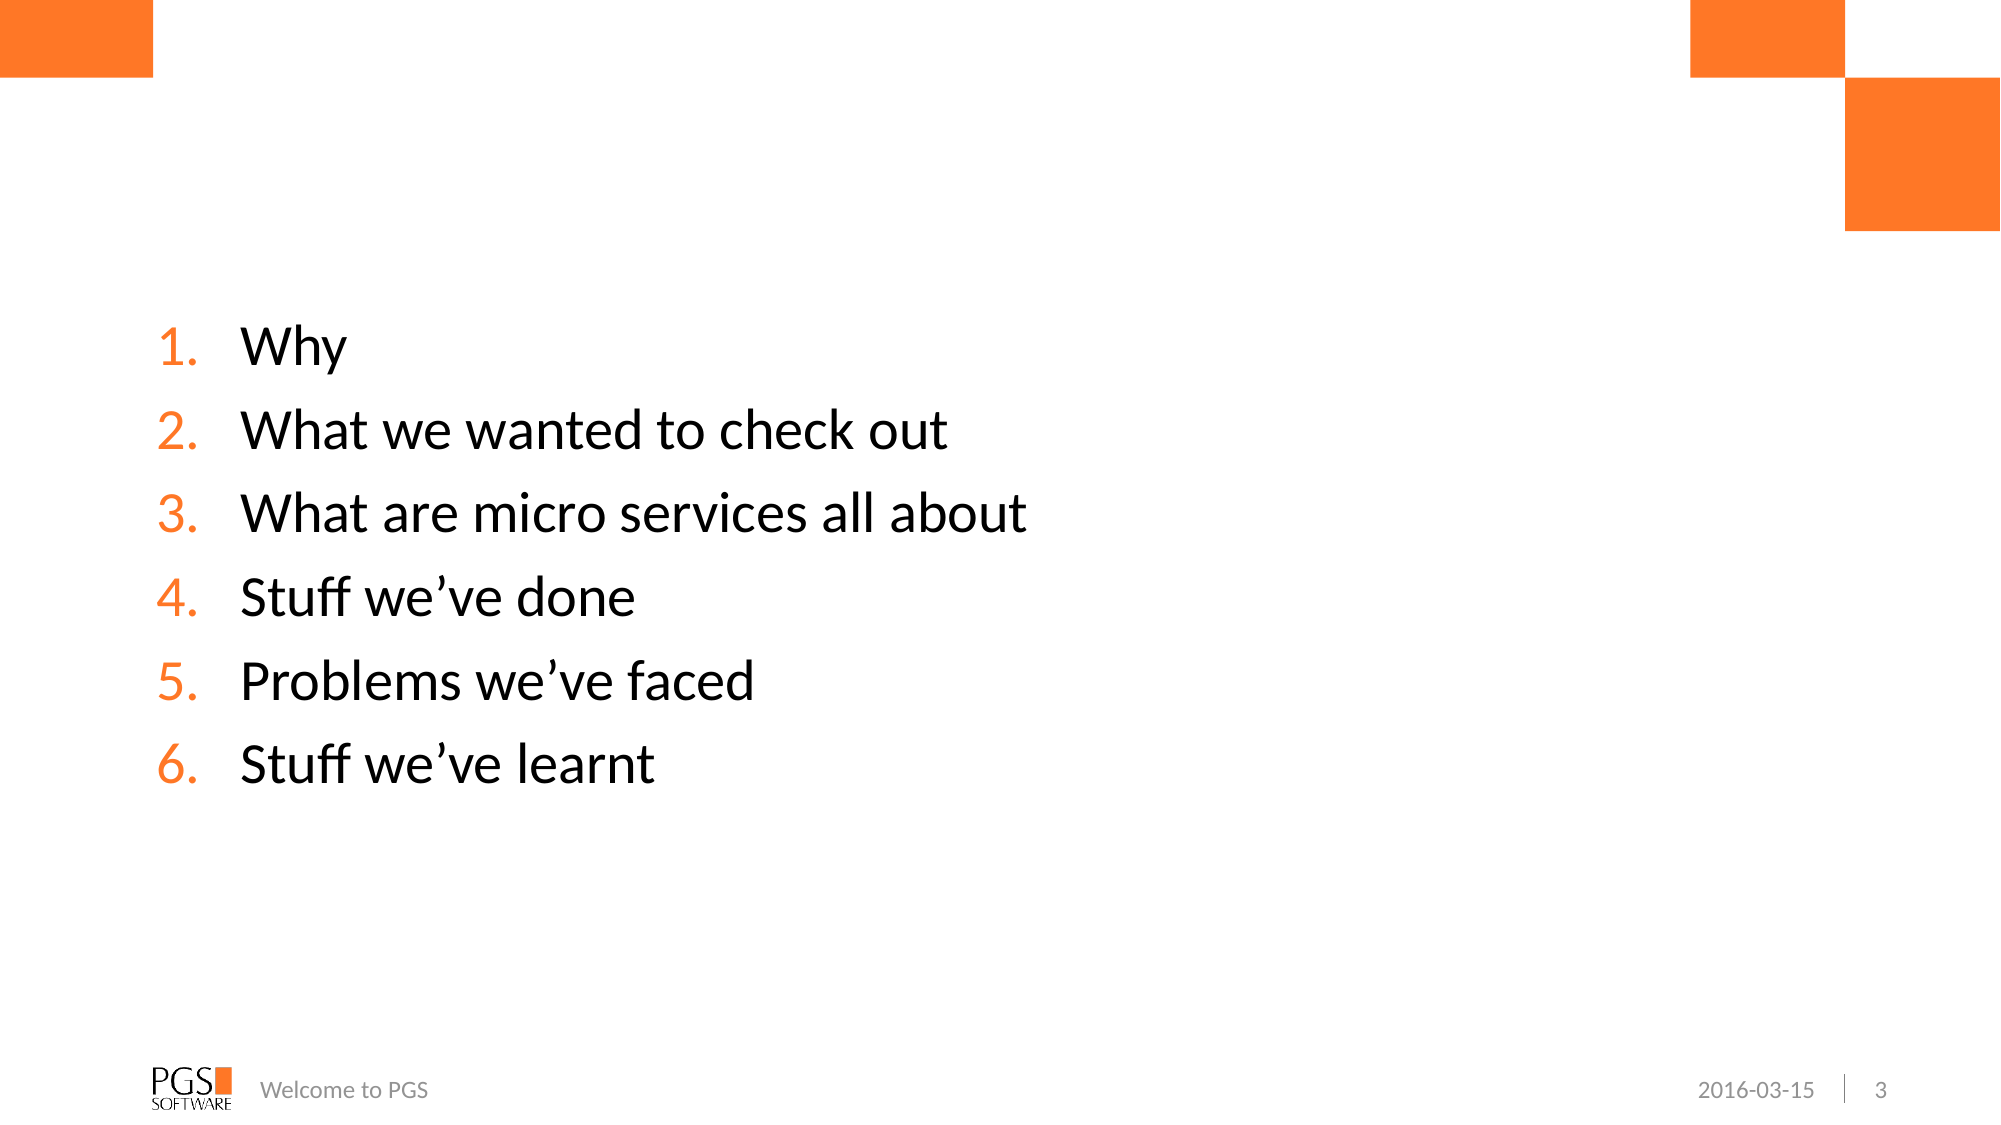

#
Why
What we wanted to check out
What are micro services all about
Stuff we’ve done
Problems we’ve faced
Stuff we’ve learnt
Welcome to PGS
2016-03-15
3